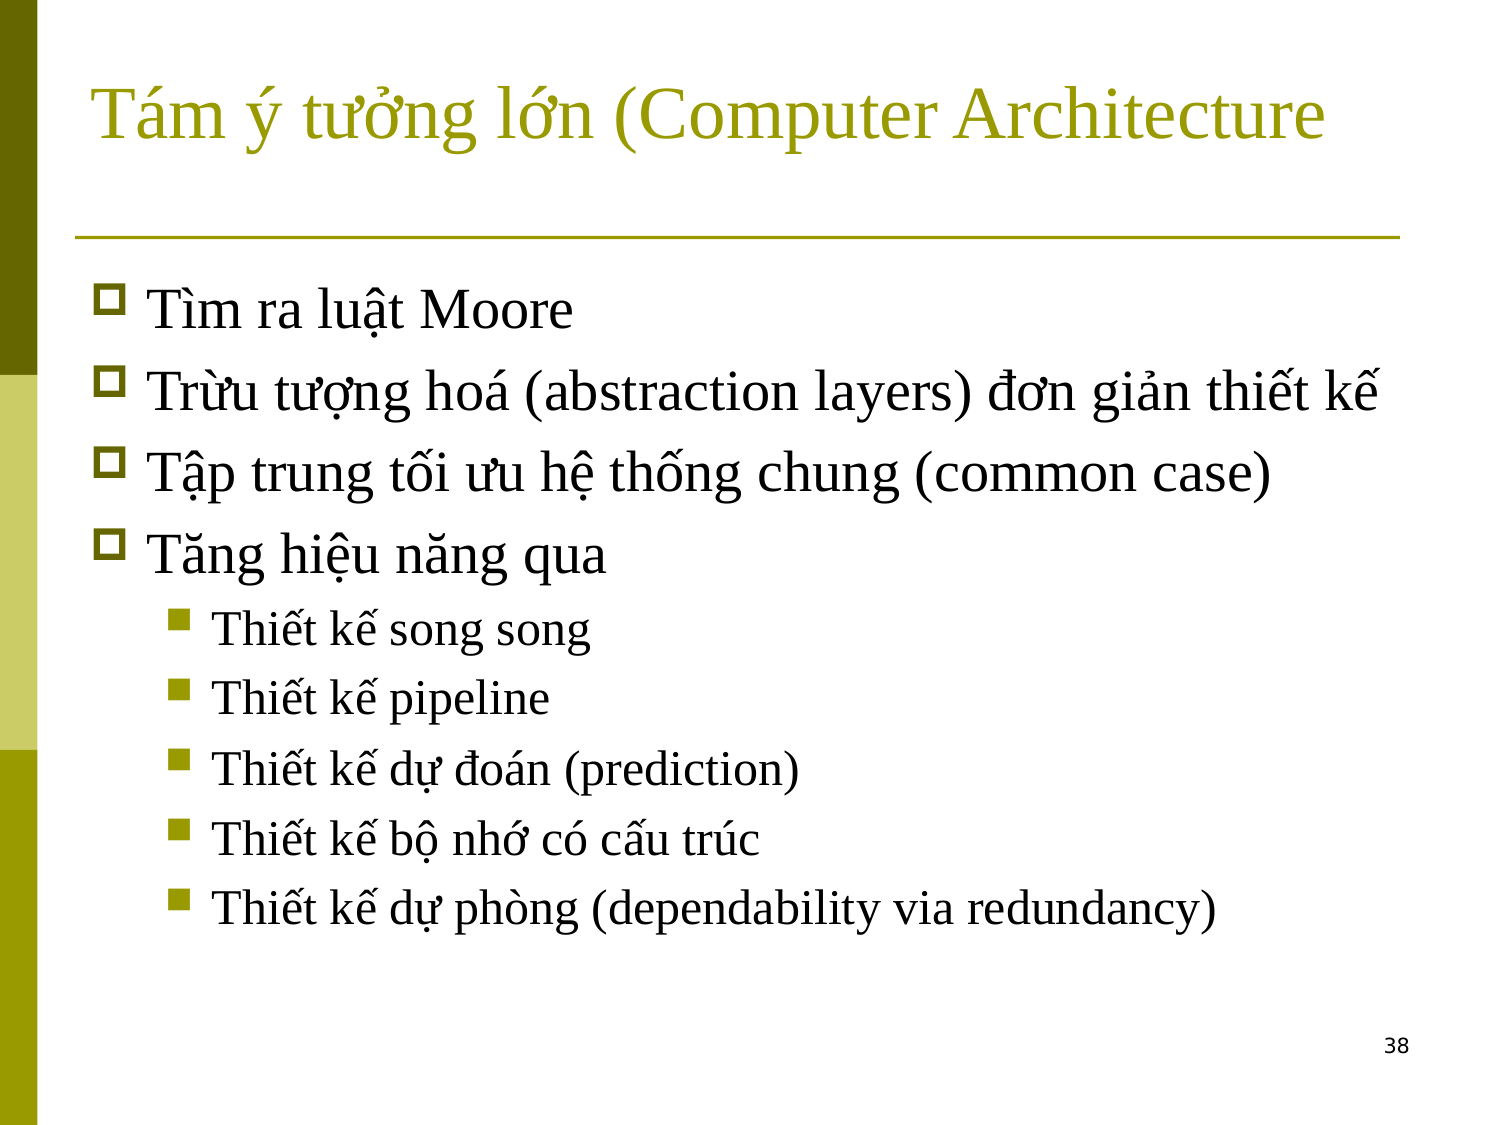

# Tám ý tưởng lớn (Computer Architecture
Tìm ra luật Moore
Trừu tượng hoá (abstraction layers) đơn giản thiết kế
Tập trung tối ưu hệ thống chung (common case)
Tăng hiệu năng qua
Thiết kế song song
Thiết kế pipeline
Thiết kế dự đoán (prediction)
Thiết kế bộ nhớ có cấu trúc
Thiết kế dự phòng (dependability via redundancy)
38